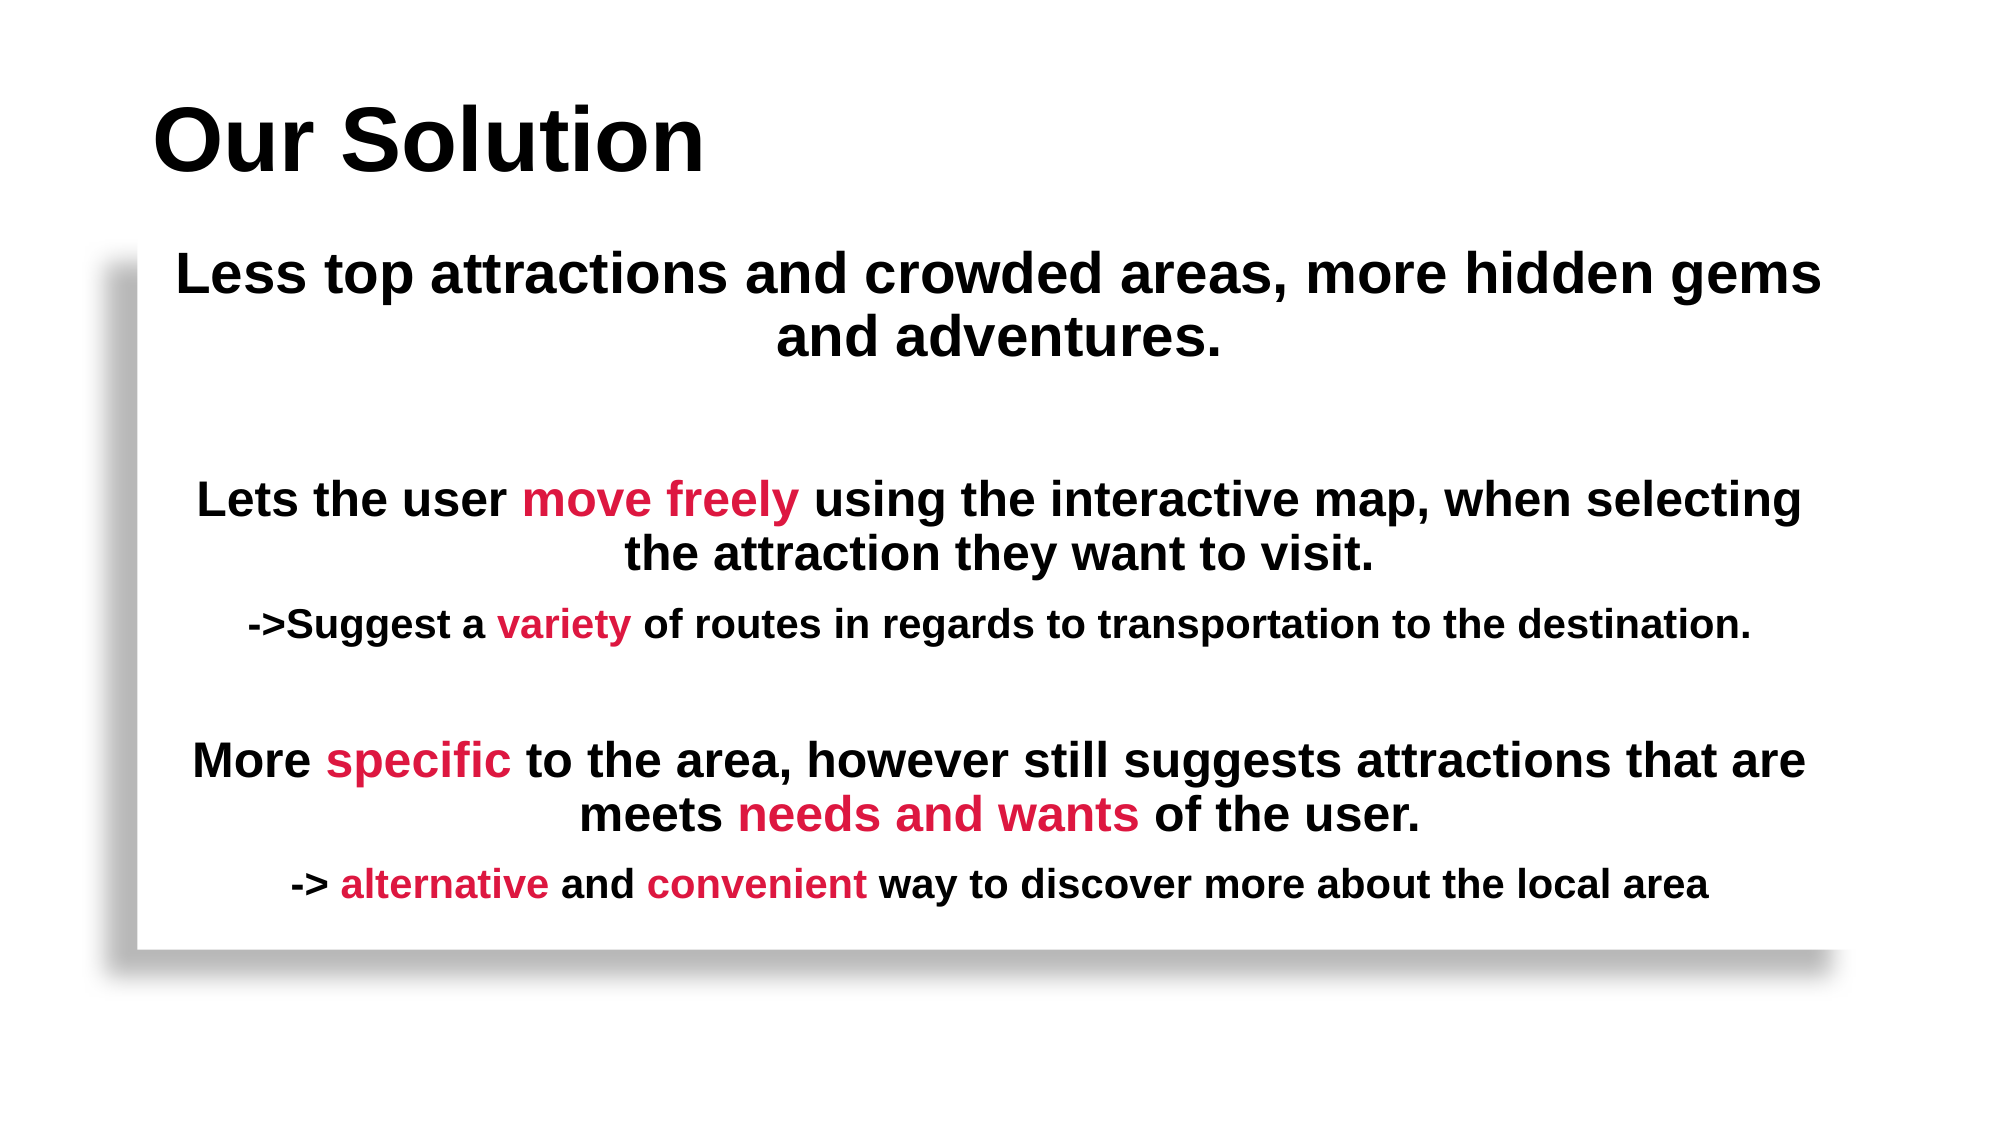

# Our Solution
Less top attractions and crowded areas, more hidden gems and adventures.

Lets the user move freely using the interactive map, when selecting the attraction they want to visit.
->Suggest a variety of routes in regards to transportation to the destination.

More specific to the area, however still suggests attractions that are meets needs and wants of the user.
-> alternative and convenient way to discover more about the local area